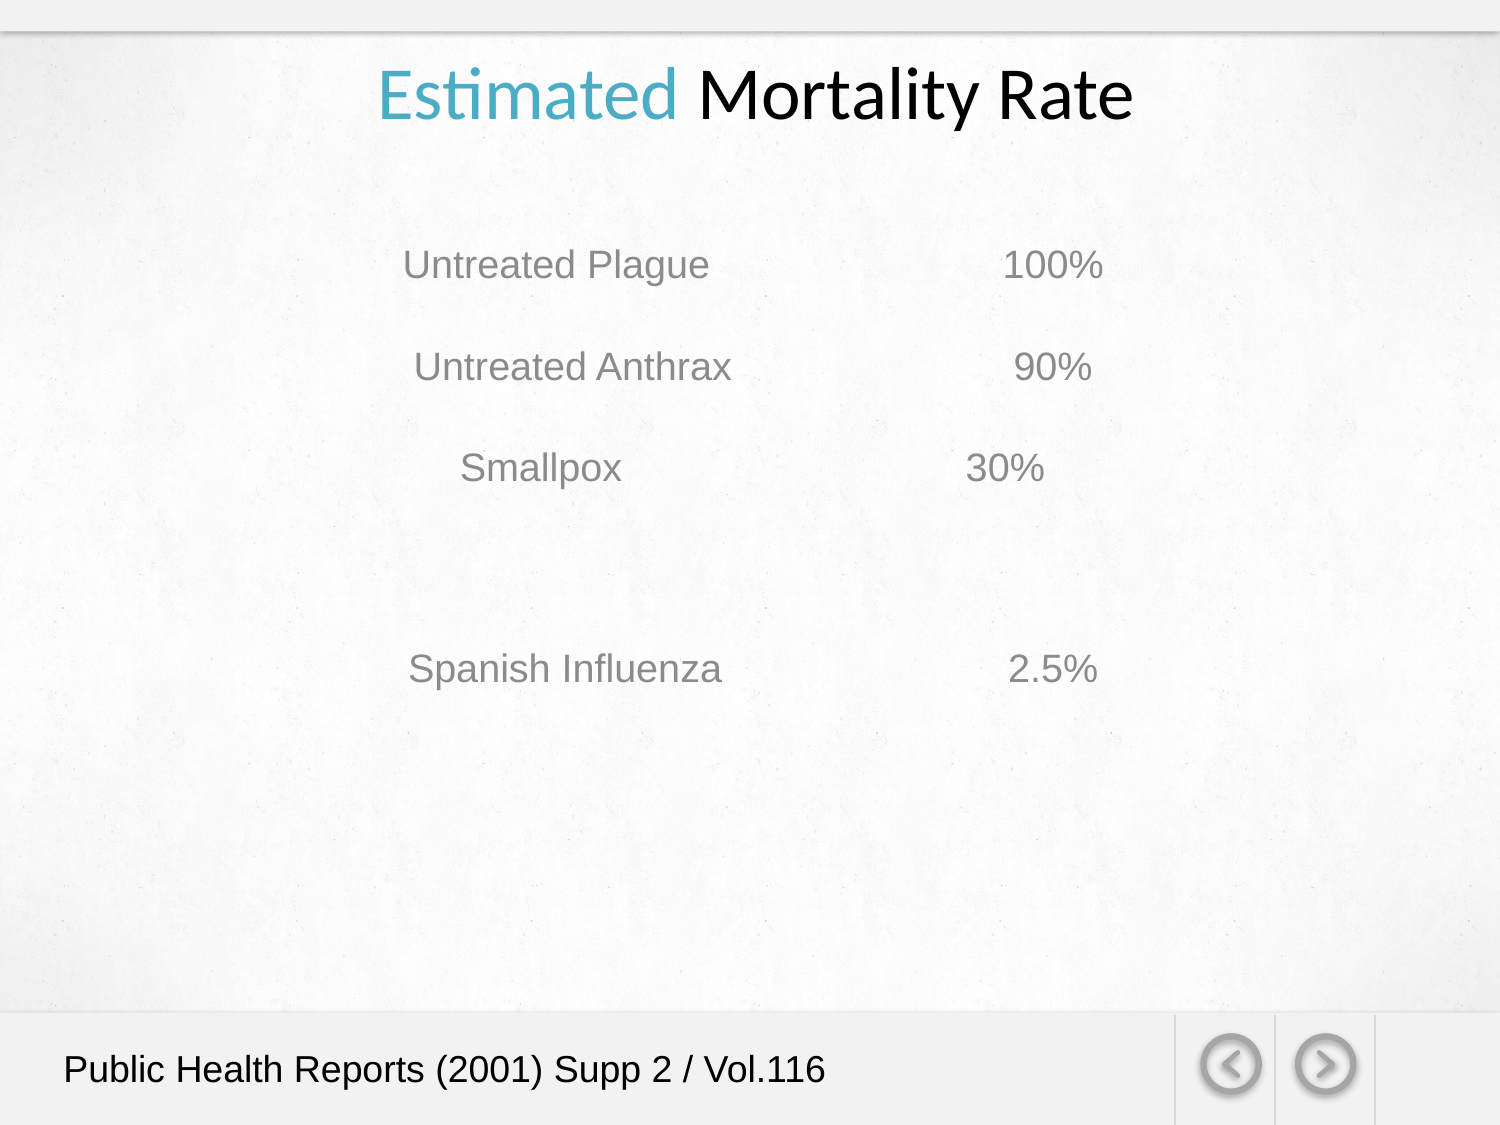

Estimated Mortality Rate
	Untreated Plague 		100%

	Untreated Anthrax		90%

     Smallpox		     30%

	Spanish Influenza		2.5%

Public Health Reports (2001) Supp 2 / Vol.116